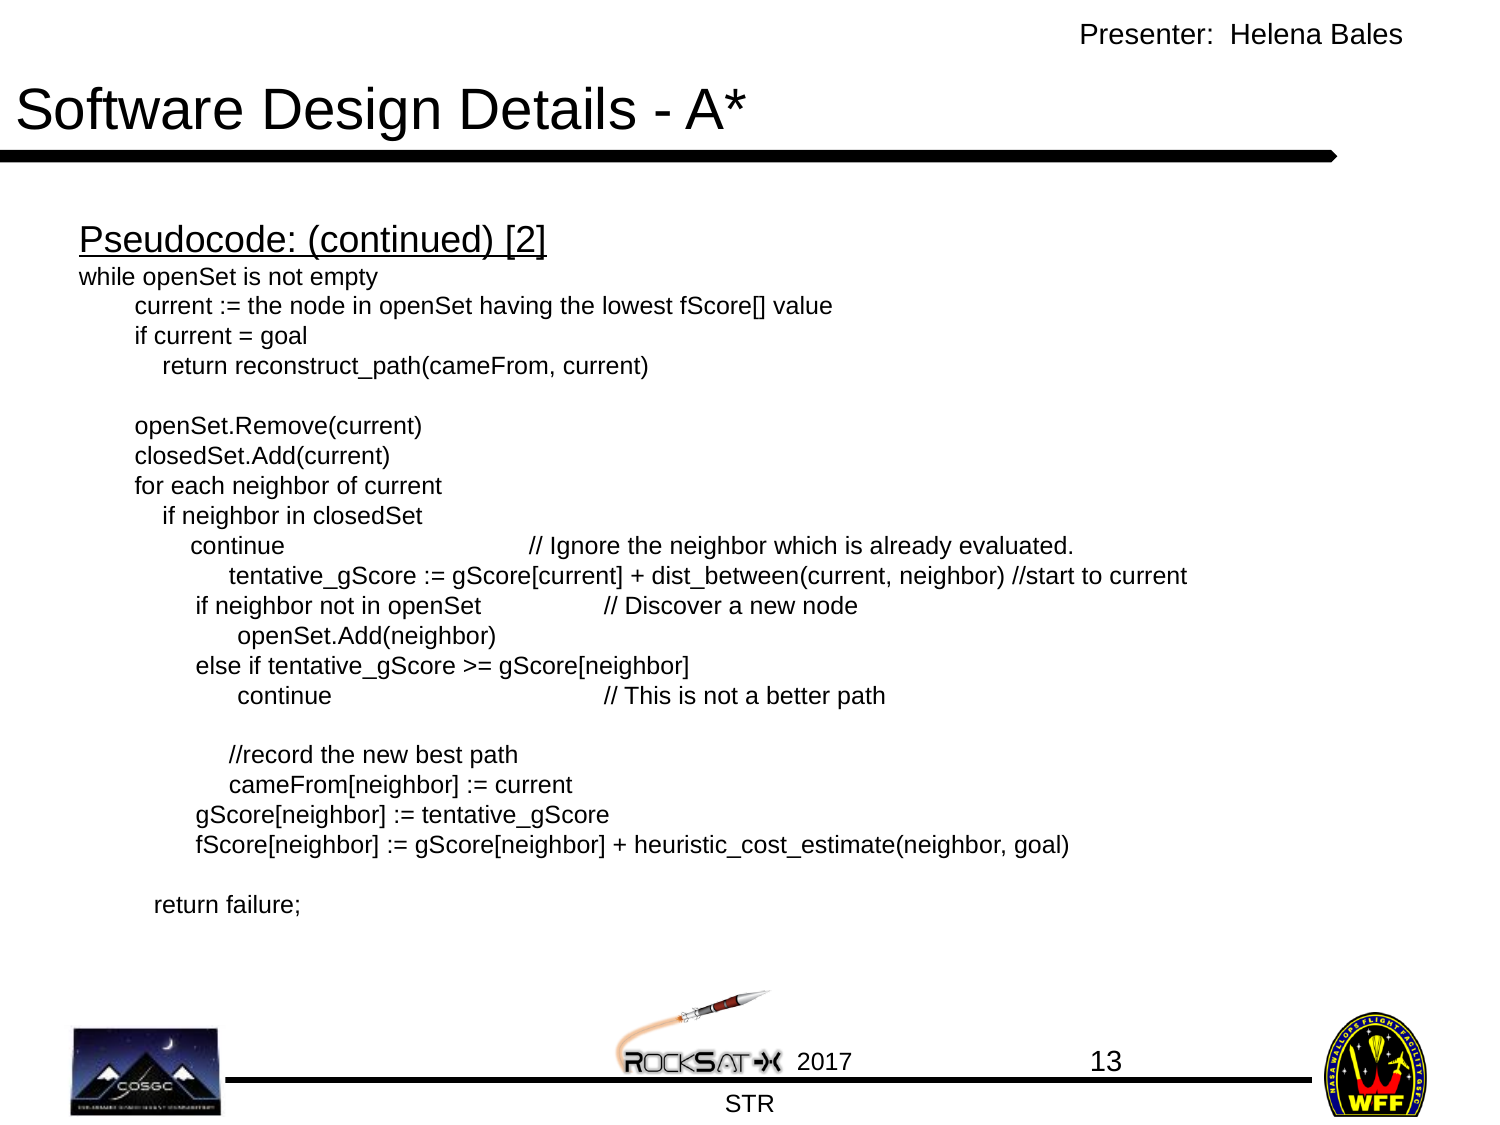

Helena Bales
# Software Design Details - A*
Pseudocode: (continued) [2]
while openSet is not empty
        current := the node in openSet having the lowest fScore[] value
        if current = goal
            return reconstruct_path(cameFrom, current)
        openSet.Remove(current)
        closedSet.Add(current)
        for each neighbor of current
            if neighbor in closedSet
                continue		// Ignore the neighbor which is already evaluated.
tentative_gScore := gScore[current] + dist_between(current, neighbor) //start to current
      if neighbor not in openSet	// Discover a new node
            openSet.Add(neighbor)
      else if tentative_gScore >= gScore[neighbor]
            continue		// This is not a better path

//record the new best path
cameFrom[neighbor] := current
      gScore[neighbor] := tentative_gScore
      fScore[neighbor] := gScore[neighbor] + heuristic_cost_estimate(neighbor, goal)

return failure;
13